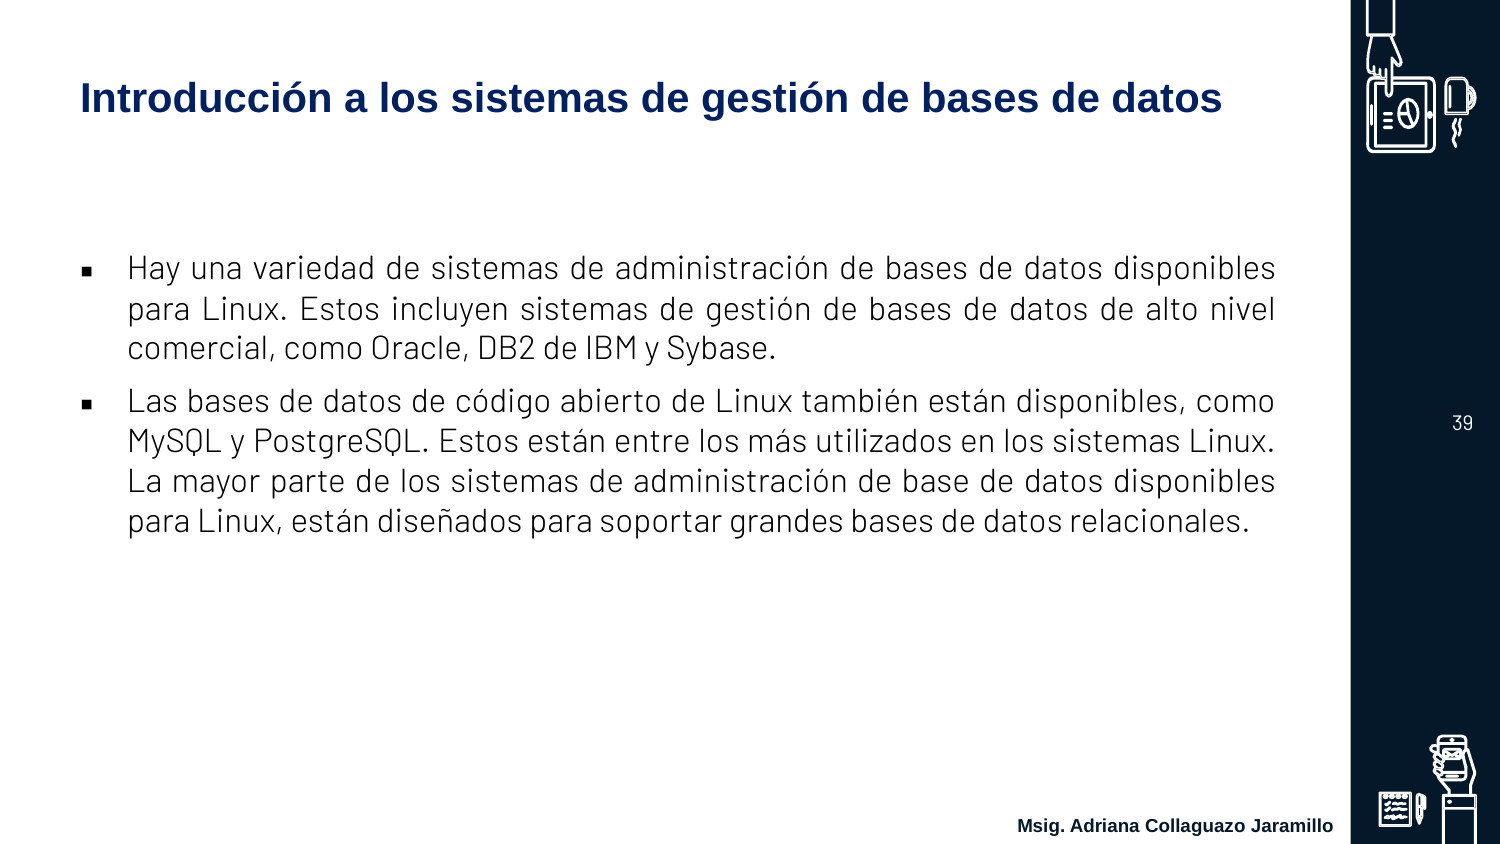

# Introducción a los sistemas de gestión de bases de datos
Hay una variedad de sistemas de administración de bases de datos disponibles para Linux. Estos incluyen sistemas de gestión de bases de datos de alto nivel comercial, como Oracle, DB2 de IBM y Sybase.
Las bases de datos de código abierto de Linux también están disponibles, como MySQL y PostgreSQL. Estos están entre los más utilizados en los sistemas Linux. La mayor parte de los sistemas de administración de base de datos disponibles para Linux, están diseñados para soportar grandes bases de datos relacionales.
39